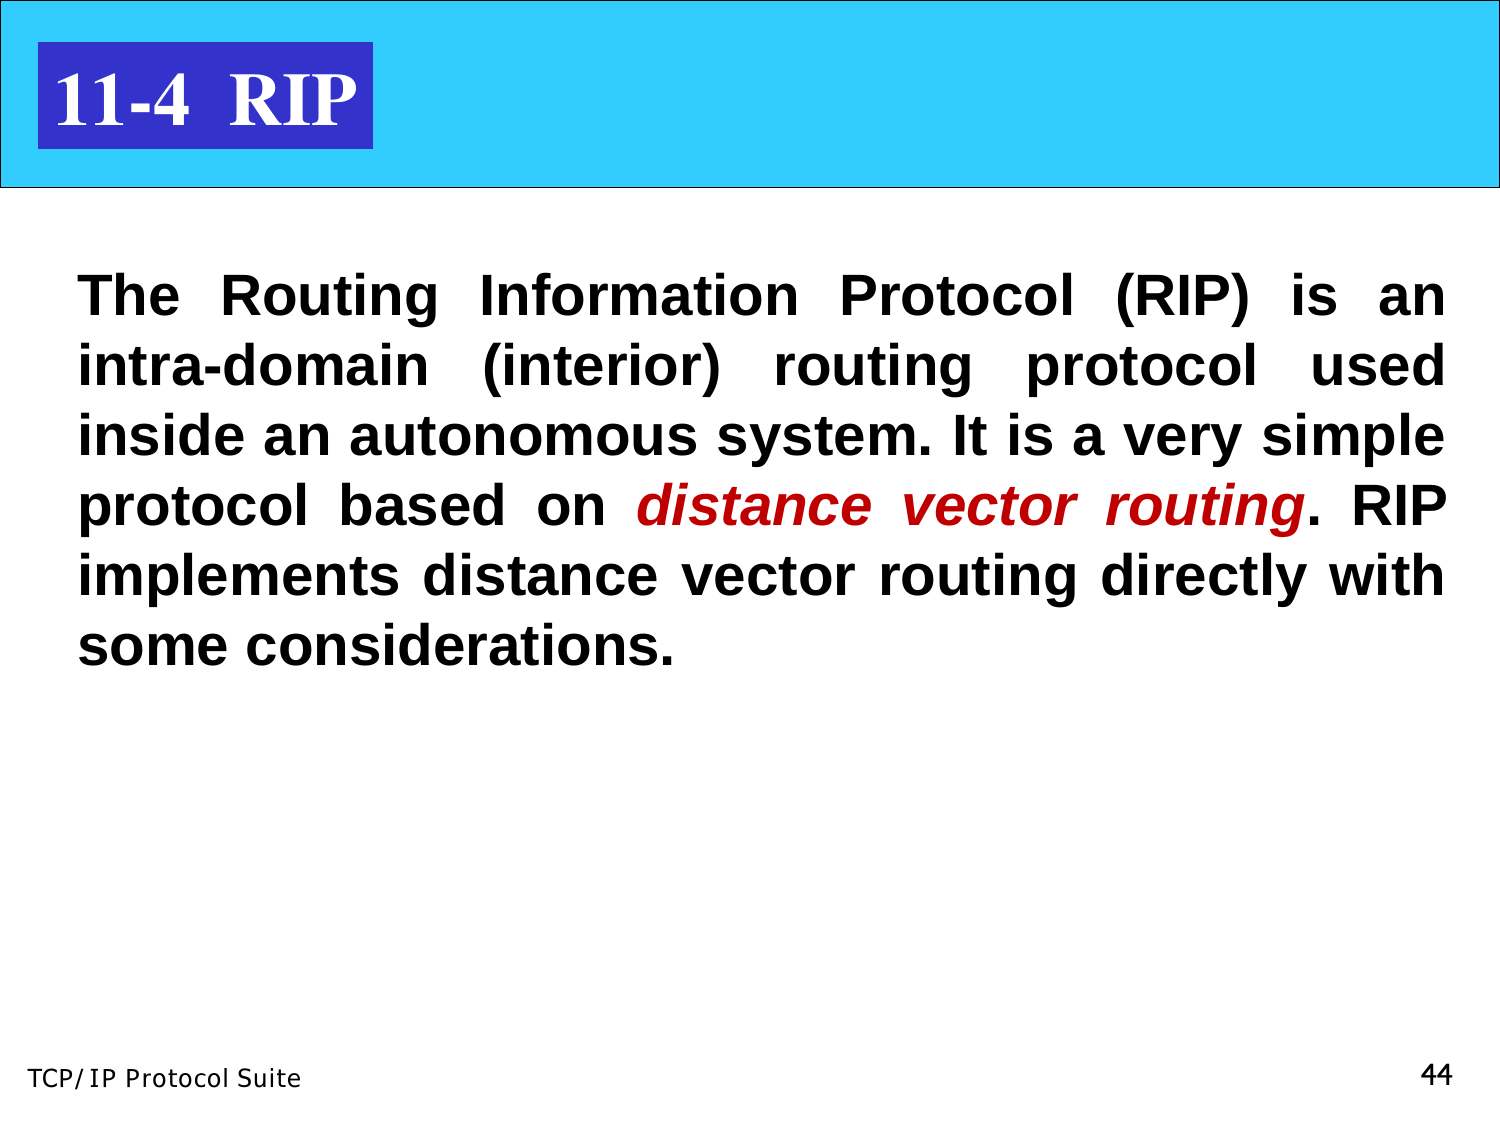

11-4  RIP
The Routing Information Protocol (RIP) is an intra-domain (interior) routing protocol used inside an autonomous system. It is a very simple protocol based on distance vector routing. RIP implements distance vector routing directly with some considerations.

44
TCP/IP Protocol Suite